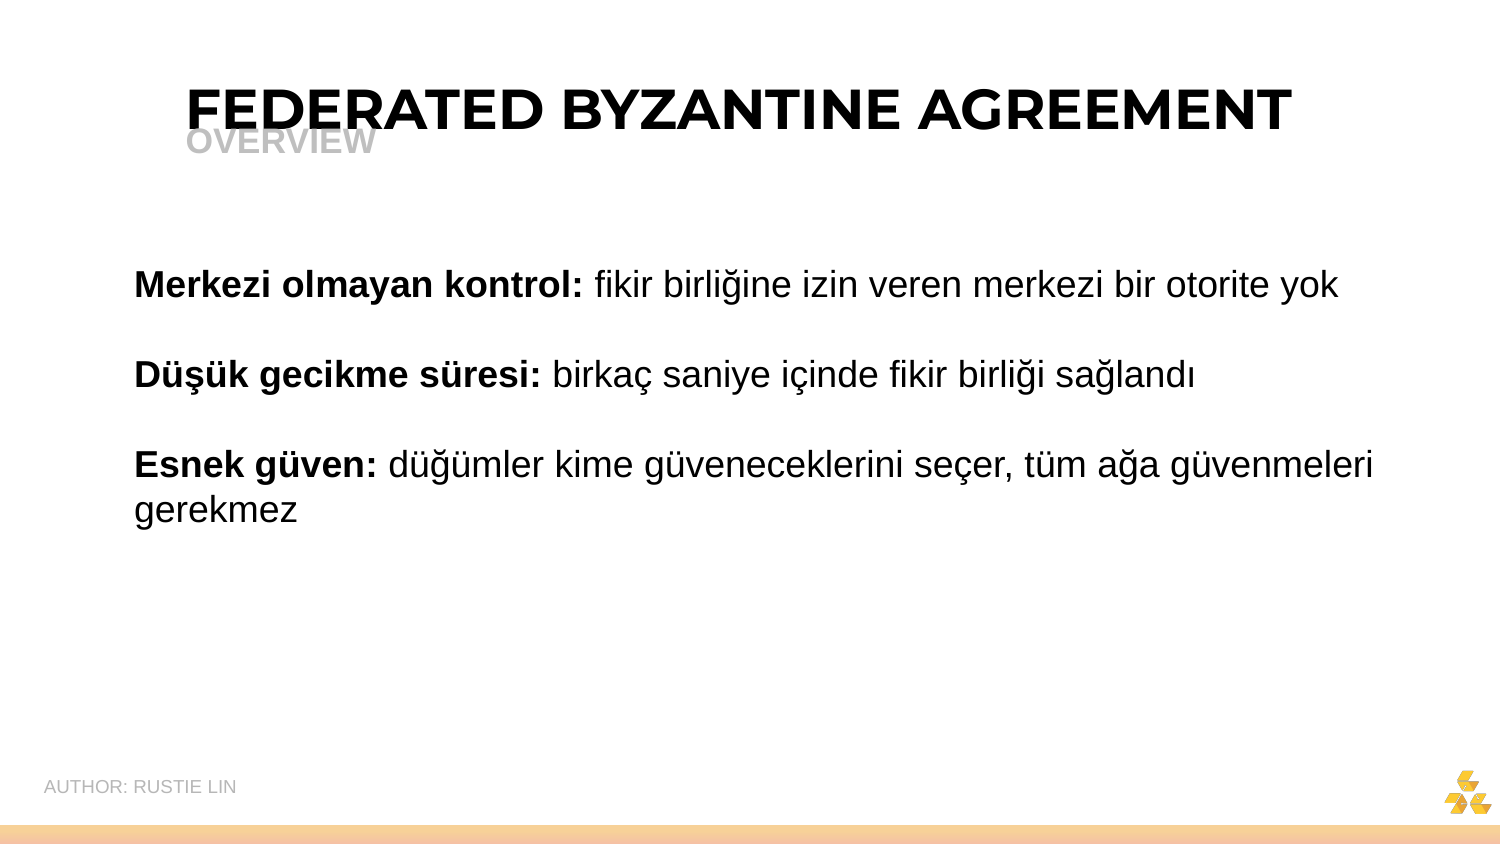

FEDERATED BYZANTINE AGREEMENT

OVERVIEW

Merkezi olmayan kontrol: fikir birliğine izin veren merkezi bir otorite yok

Düşük gecikme süresi: birkaç saniye içinde fikir birliği sağlandı

Esnek güven: düğümler kime güveneceklerini seçer, tüm ağa güvenmeleri gerekmez

AUTHOR: RUSTIE LIN